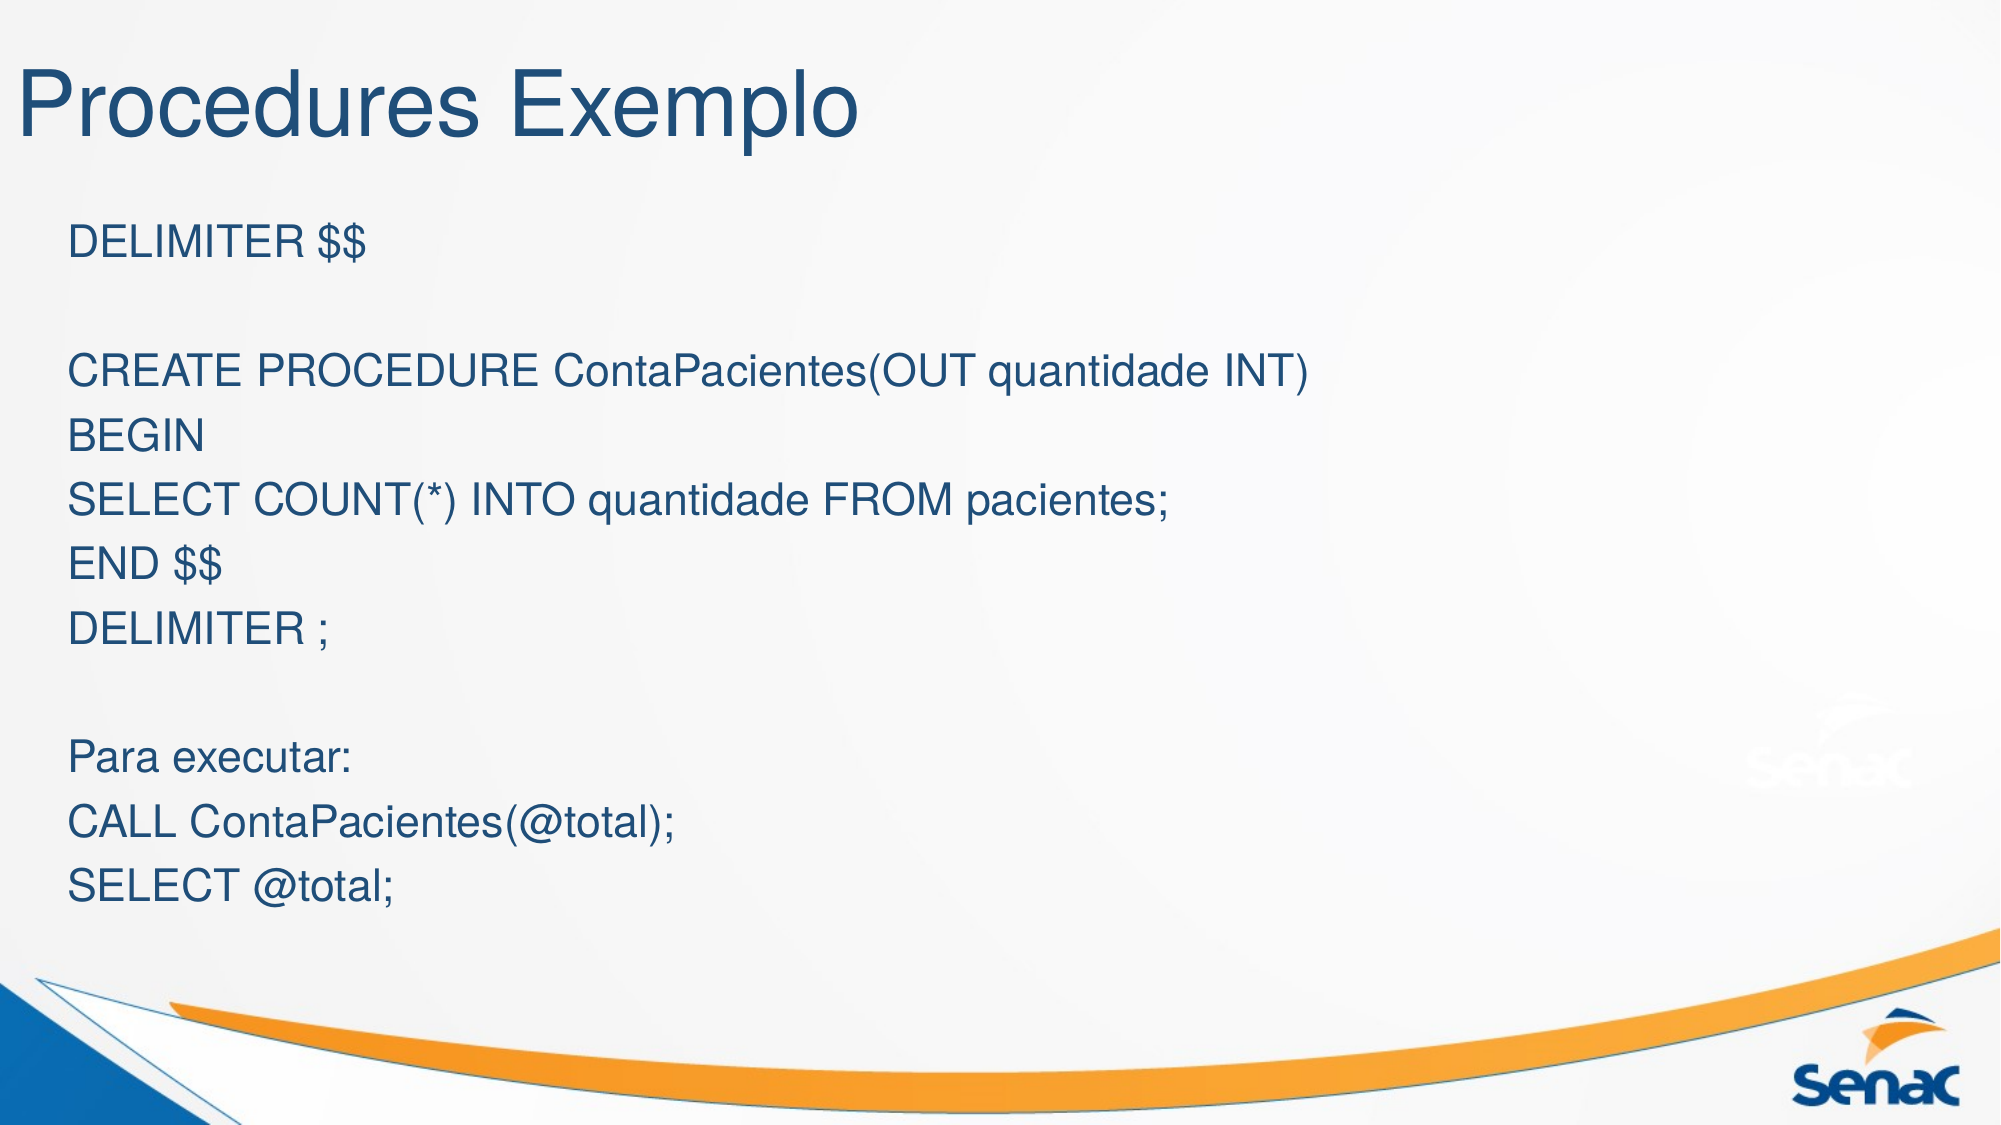

# Procedures Exemplo
DELIMITER $$

CREATE PROCEDURE ContaPacientes(OUT quantidade INT)
BEGIN
SELECT COUNT(*) INTO quantidade FROM pacientes;
END $$
DELIMITER ;

Para executar:
CALL ContaPacientes(@total);
SELECT @total;